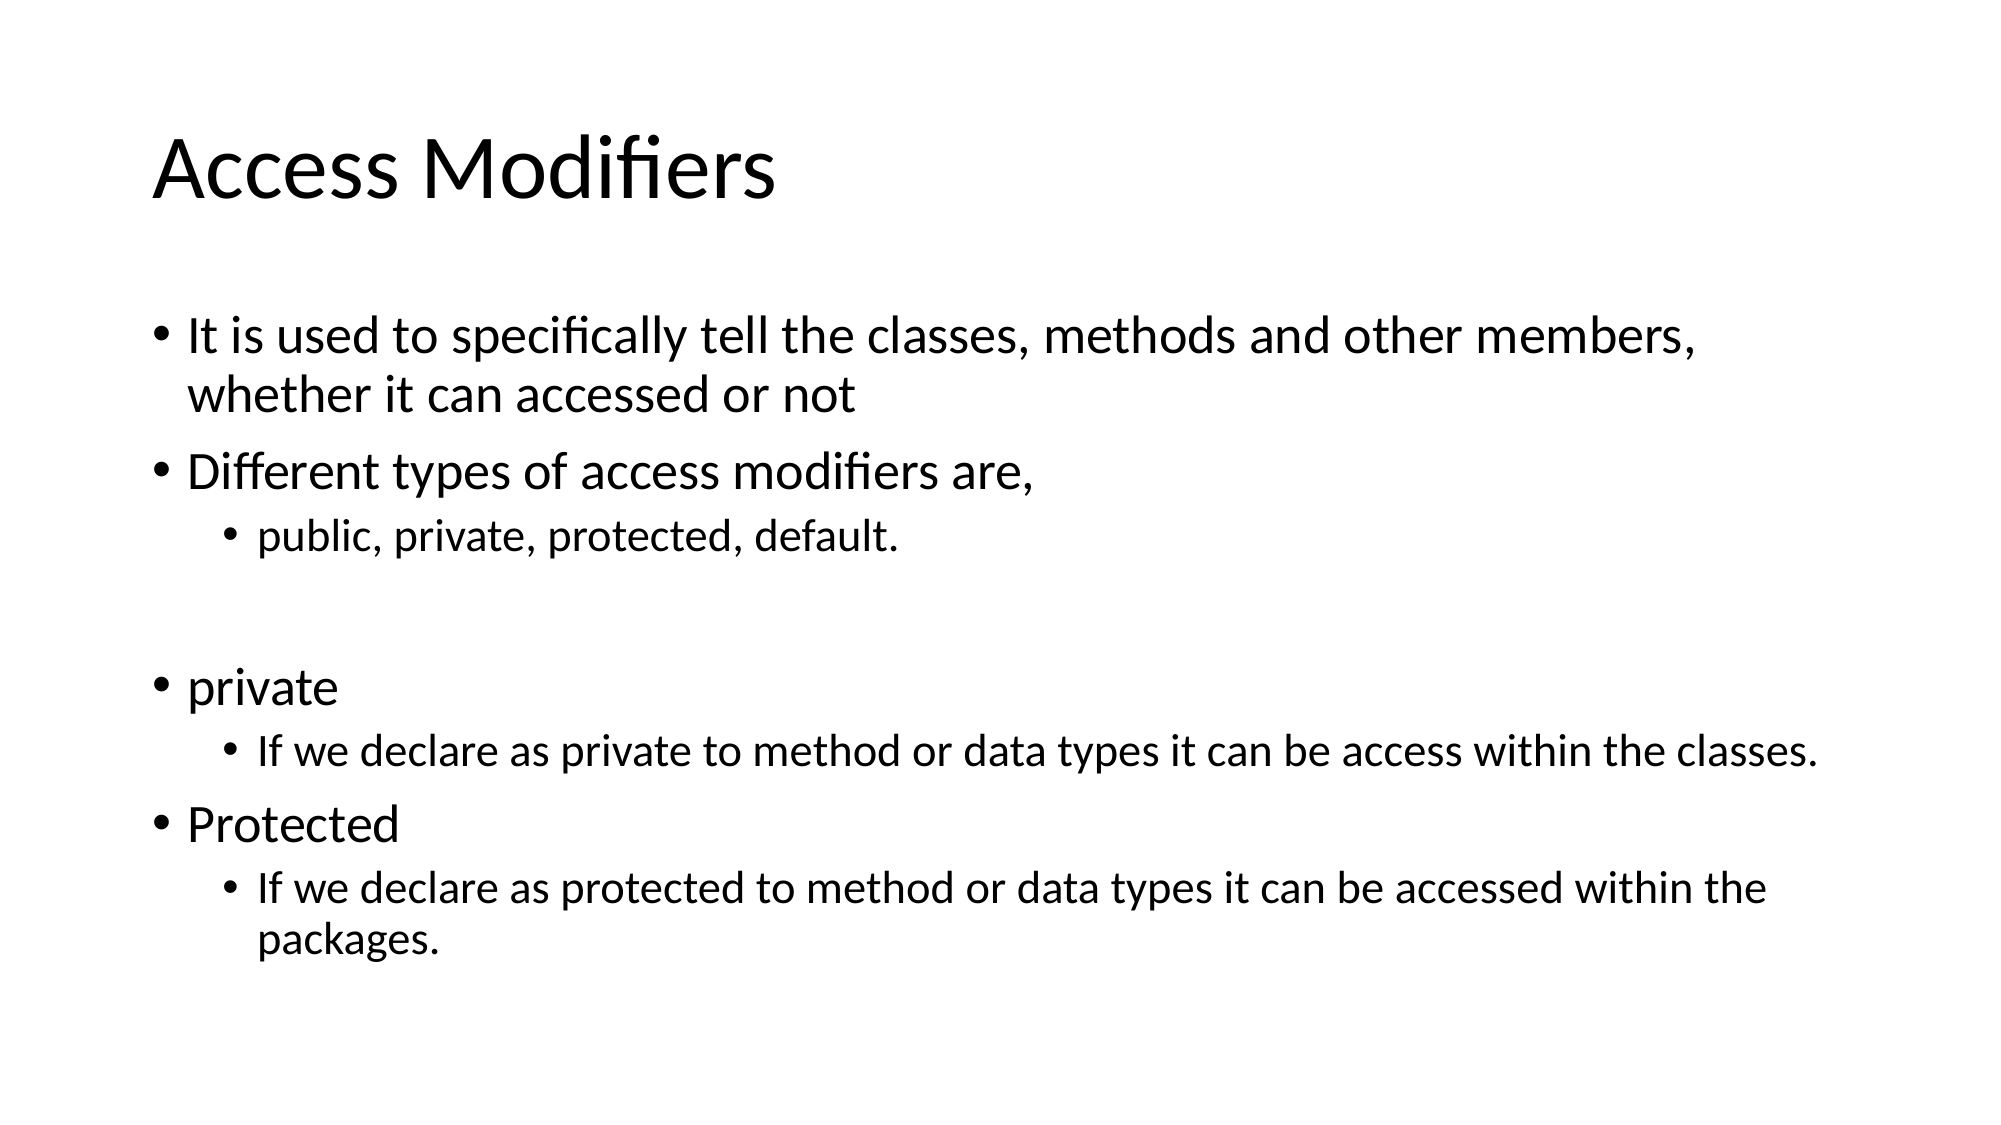

# Access Modifiers
It is used to specifically tell the classes, methods and other members, whether it can accessed or not
Different types of access modifiers are,
public, private, protected, default.

private
If we declare as private to method or data types it can be access within the classes.
Protected
If we declare as protected to method or data types it can be accessed within the packages.